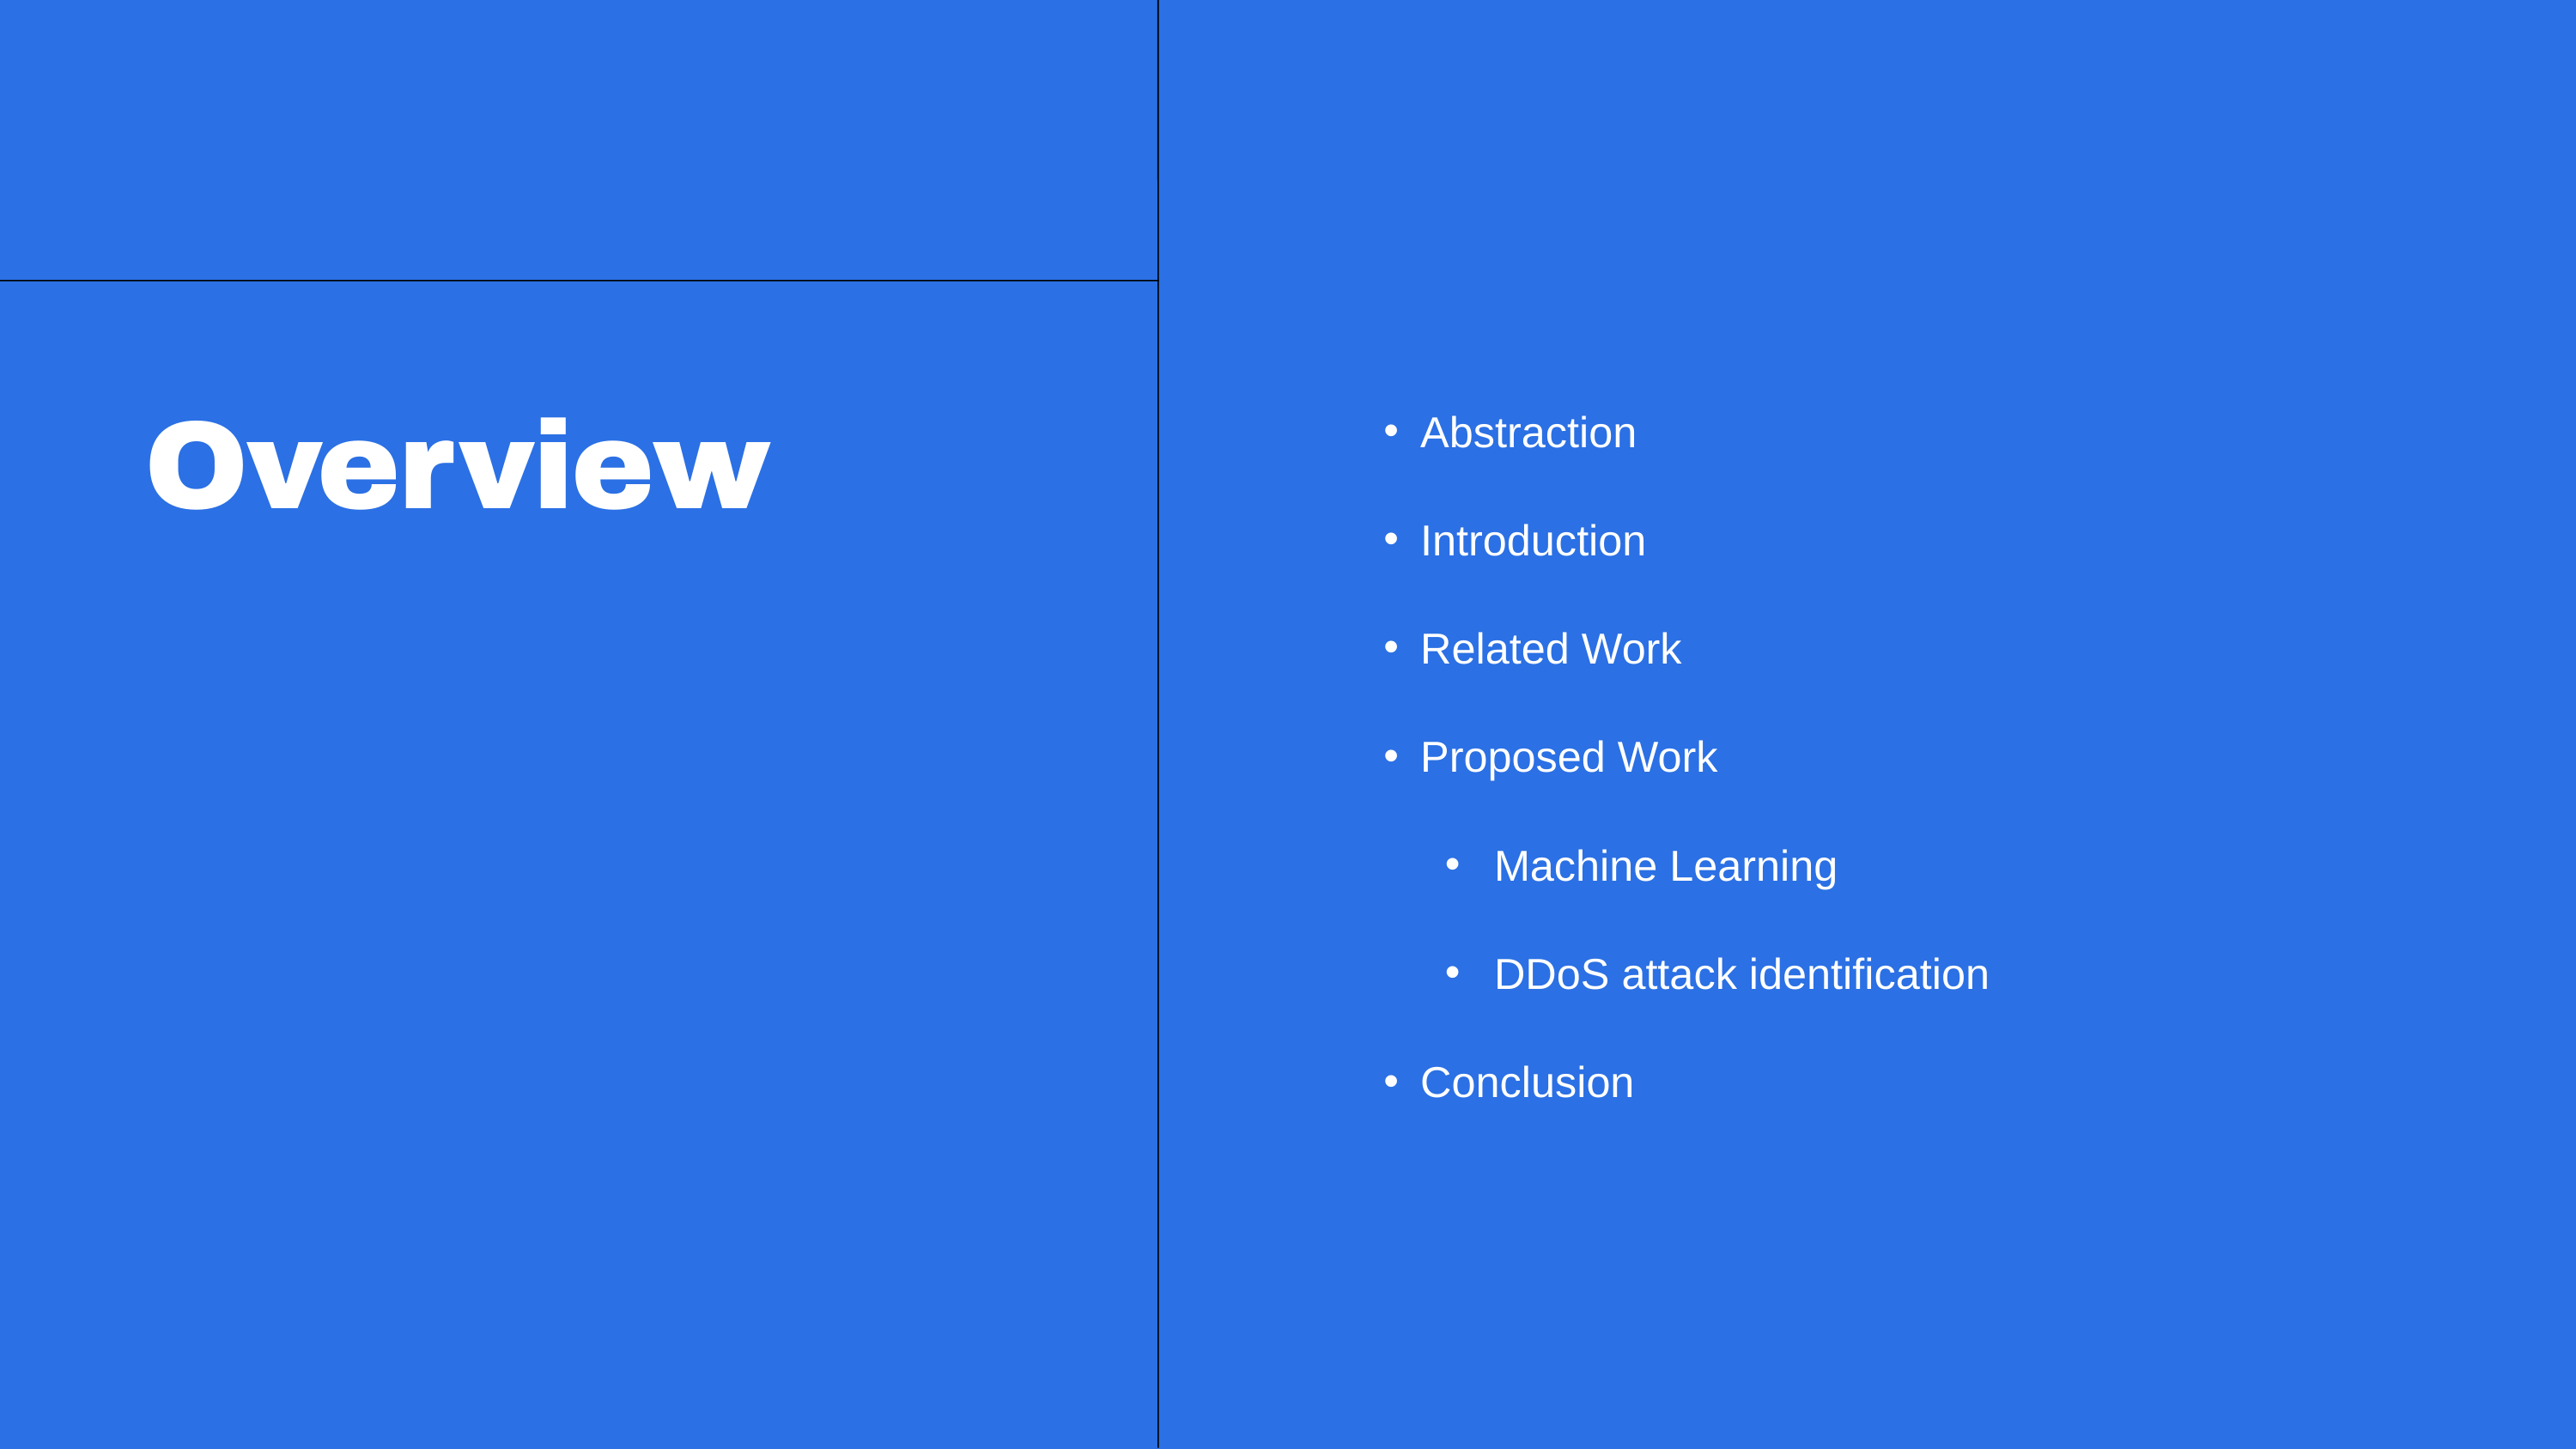

Abstraction
Introduction
Related Work
Proposed Work
Machine Learning
DDoS attack identification
Conclusion
Overview